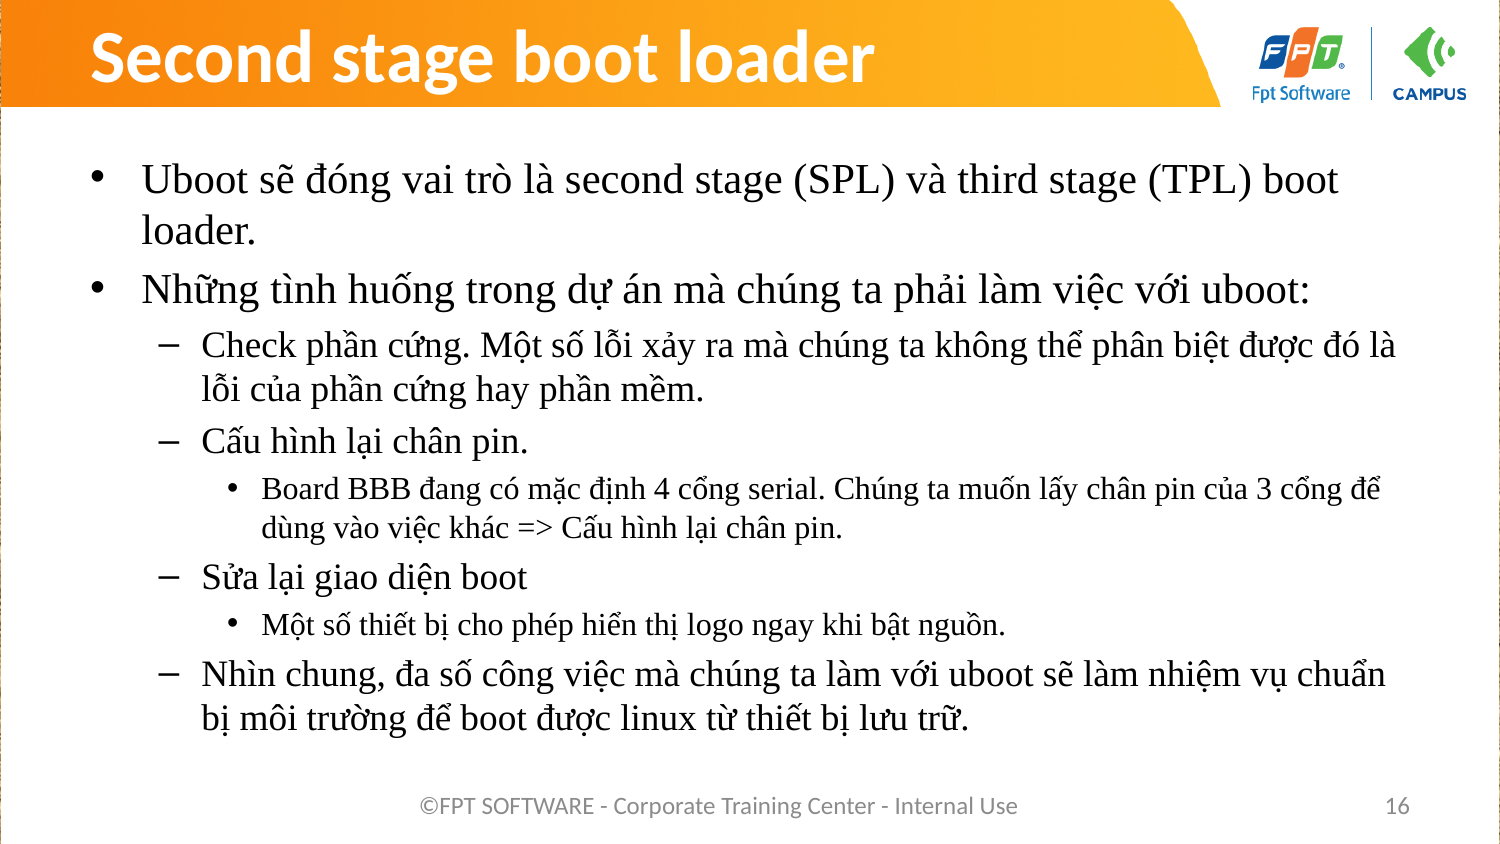

# Second stage boot loader
Uboot sẽ đóng vai trò là second stage (SPL) và third stage (TPL) boot loader.
Những tình huống trong dự án mà chúng ta phải làm việc với uboot:
Check phần cứng. Một số lỗi xảy ra mà chúng ta không thể phân biệt được đó là lỗi của phần cứng hay phần mềm.
Cấu hình lại chân pin.
Board BBB đang có mặc định 4 cổng serial. Chúng ta muốn lấy chân pin của 3 cổng để dùng vào việc khác => Cấu hình lại chân pin.
Sửa lại giao diện boot
Một số thiết bị cho phép hiển thị logo ngay khi bật nguồn.
Nhìn chung, đa số công việc mà chúng ta làm với uboot sẽ làm nhiệm vụ chuẩn bị môi trường để boot được linux từ thiết bị lưu trữ.
©FPT SOFTWARE - Corporate Training Center - Internal Use
16